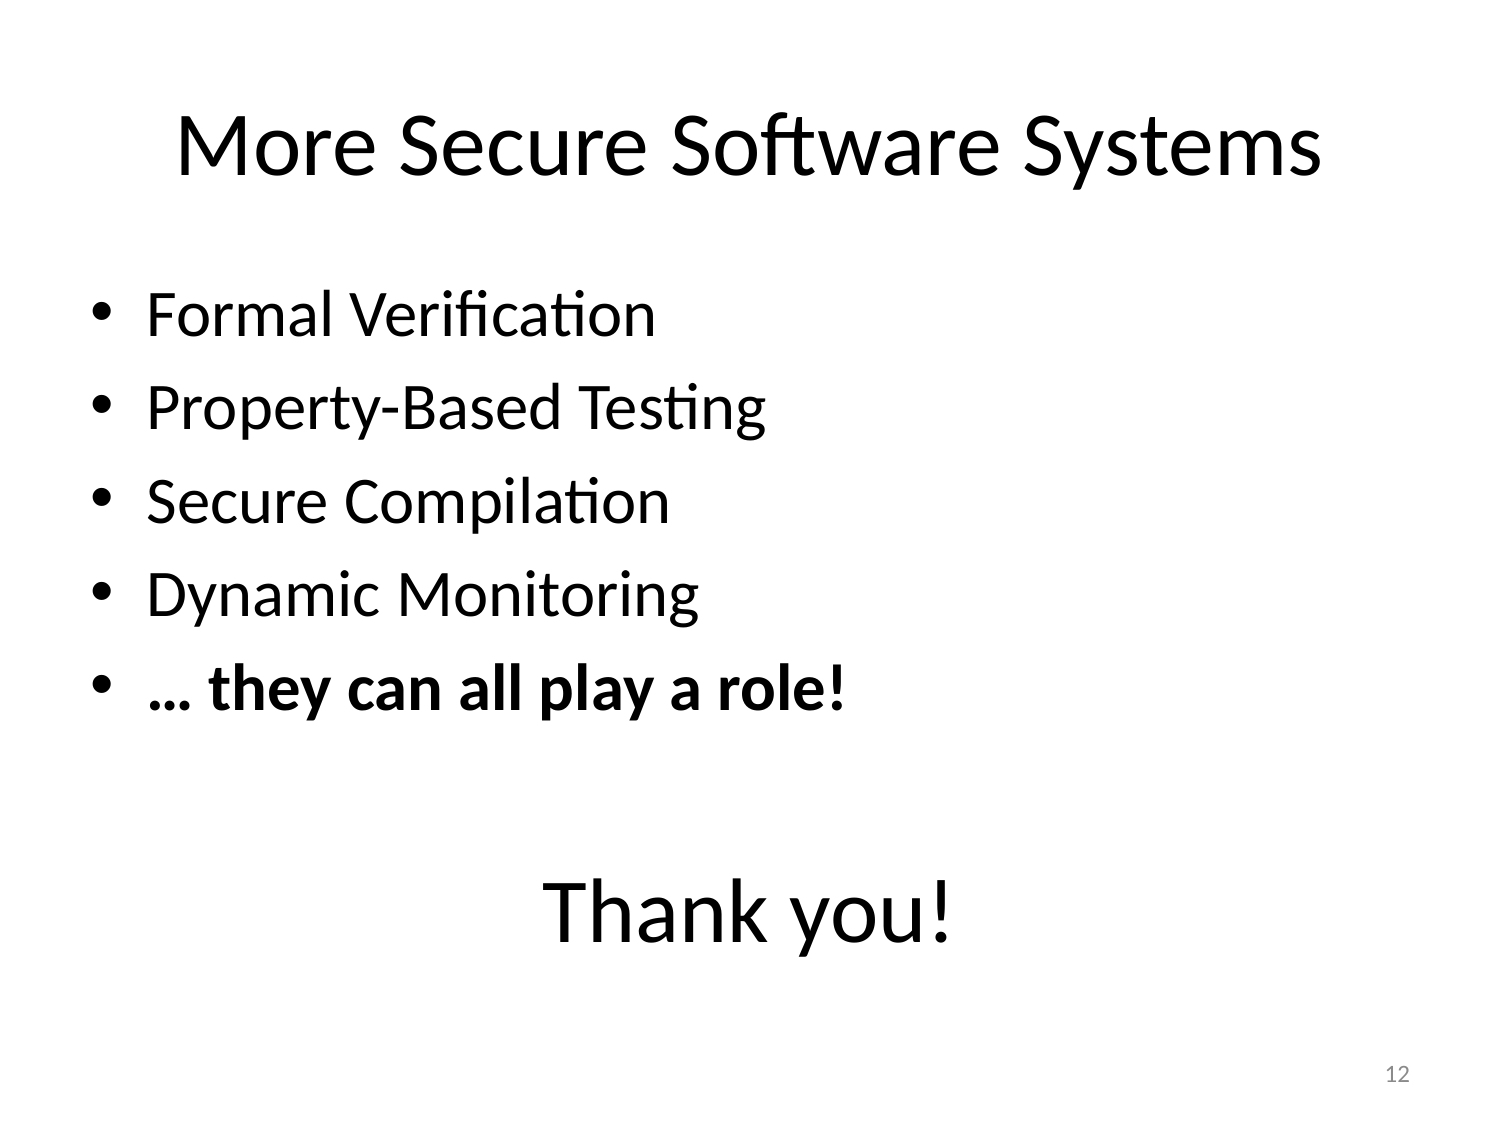

# More Secure Software Systems
Formal Verification
Property-Based Testing
Secure Compilation
Dynamic Monitoring
… they can all play a role!

Thank you!
12